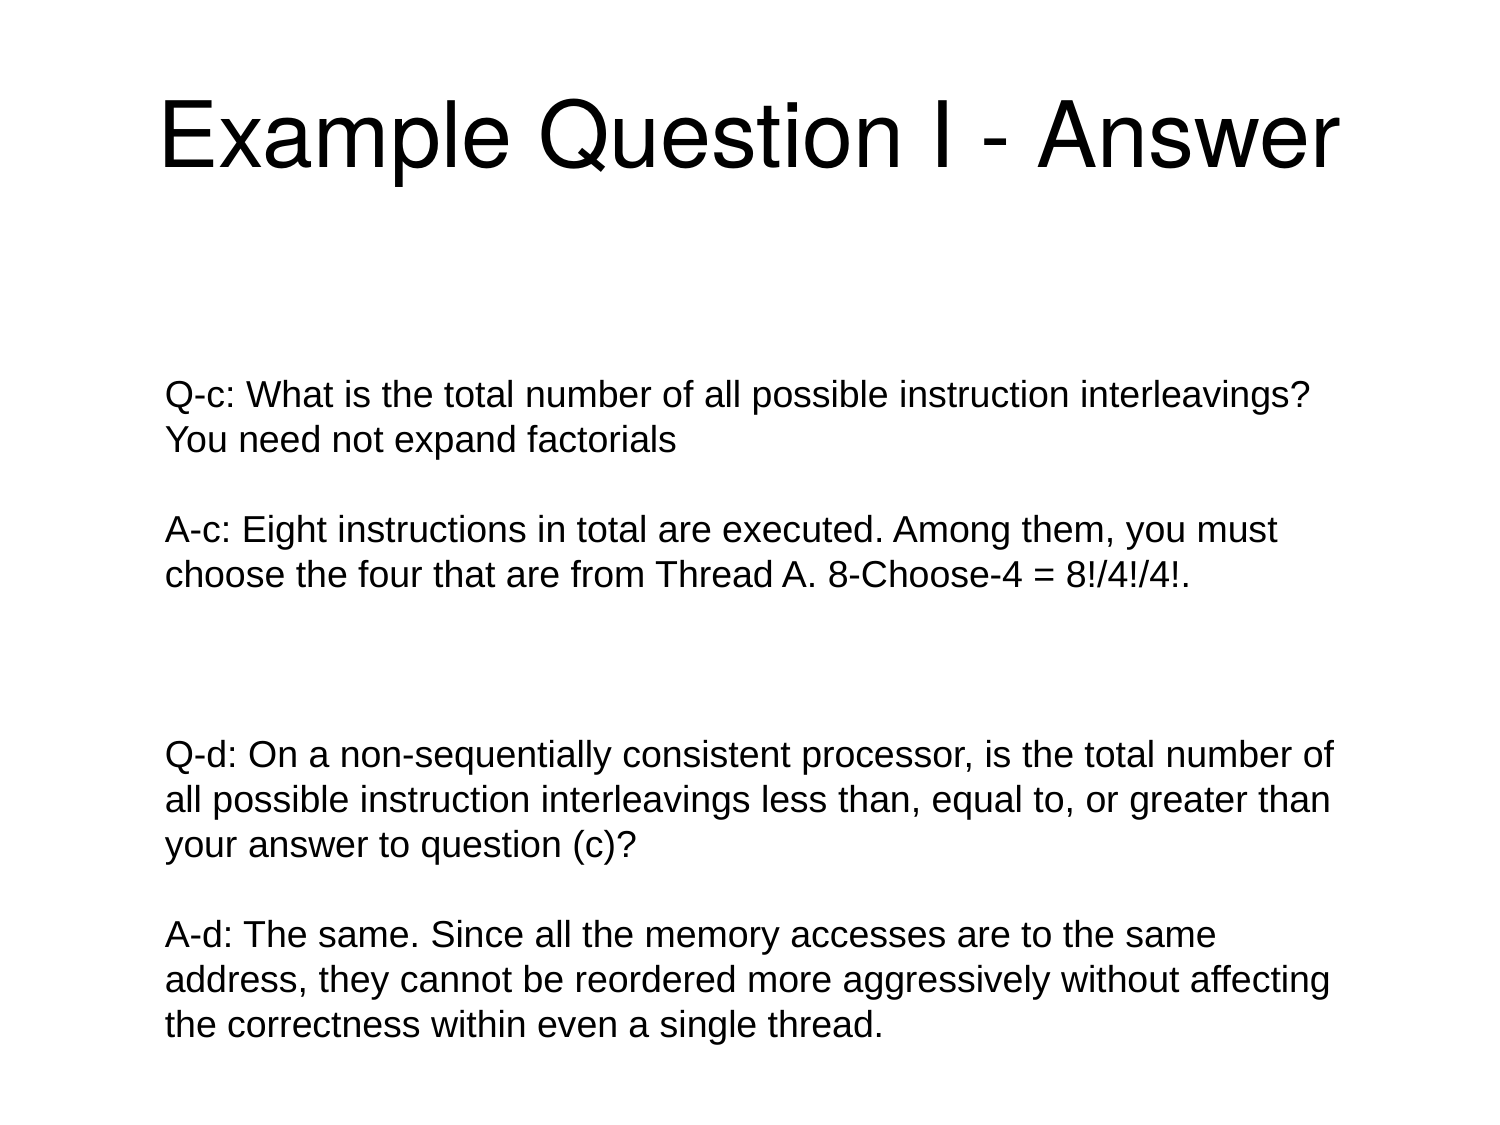

# Example Question I - Answer
Q-c: What is the total number of all possible instruction interleavings? You need not expand factorials

A-c: Eight instructions in total are executed. Among them, you must choose the four that are from Thread A. 8-Choose-4 = 8!/4!/4!.

Q-d: On a non-sequentially consistent processor, is the total number of all possible instruction interleavings less than, equal to, or greater than your answer to question (c)?

A-d: The same. Since all the memory accesses are to the same address, they cannot be reordered more aggressively without affecting the correctness within even a single thread.